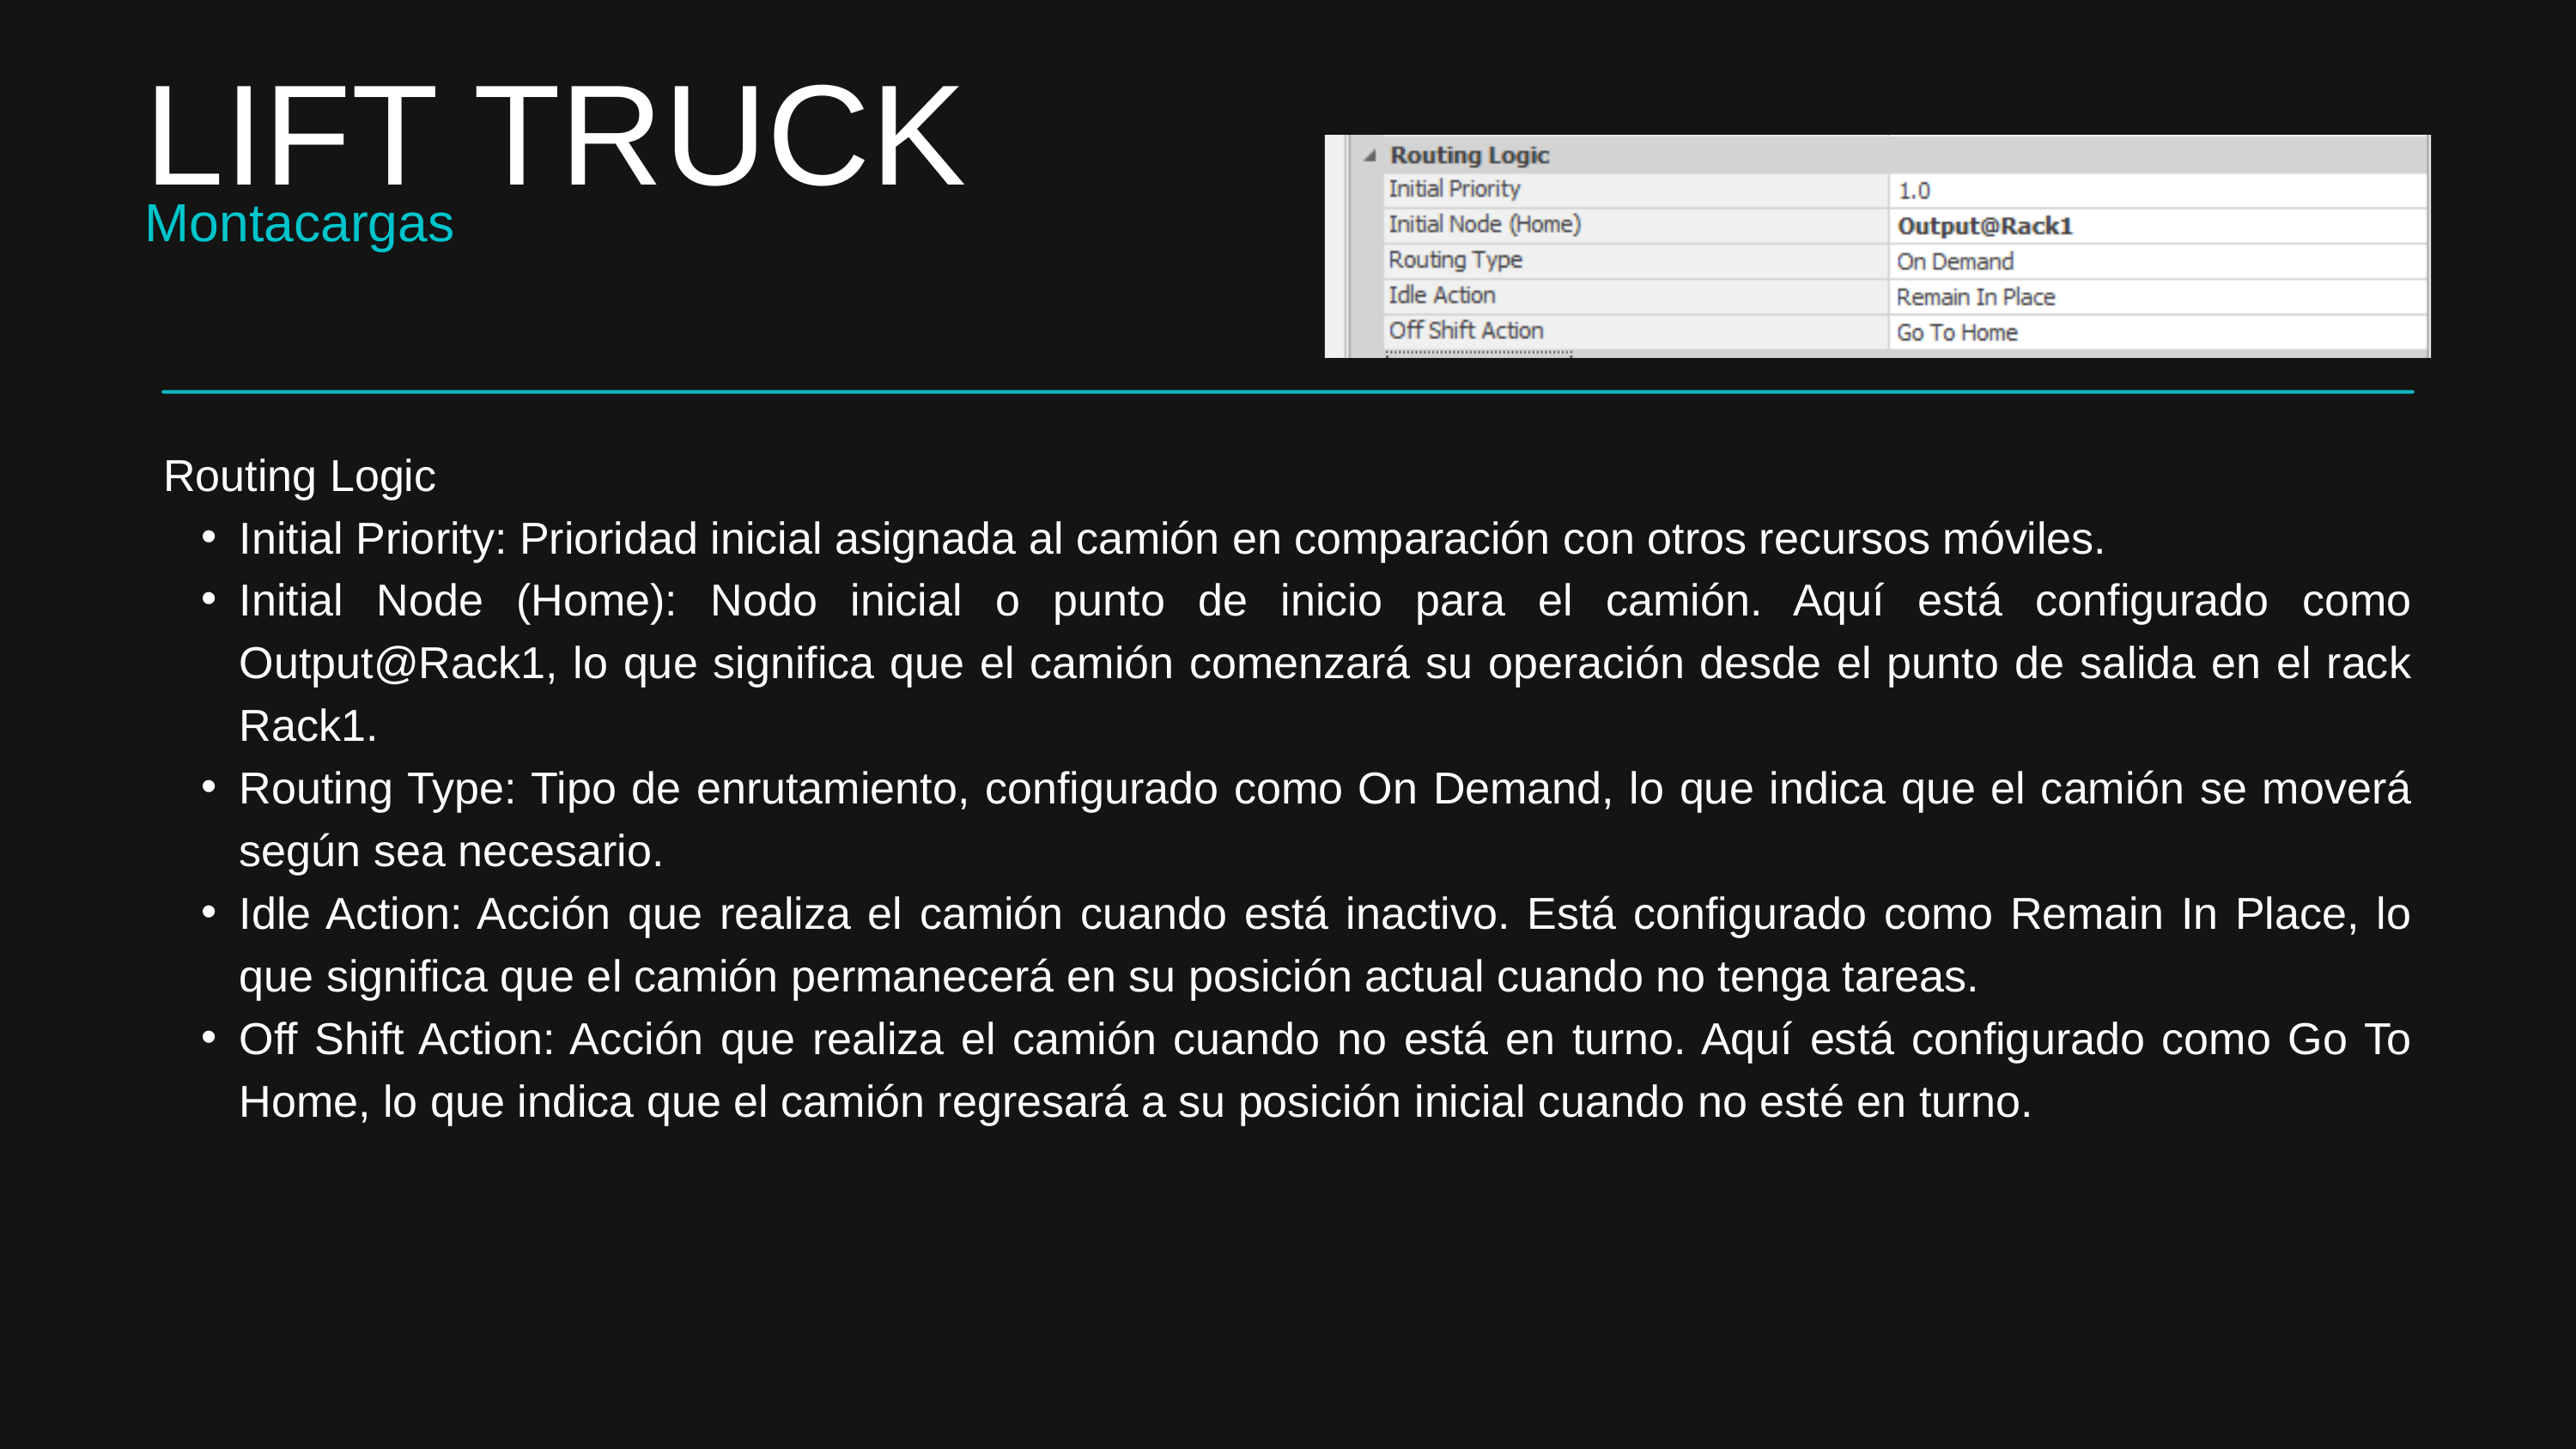

LIFT TRUCK
Montacargas

Routing Logic
Initial Priority: Prioridad inicial asignada al camión en comparación con otros recursos móviles.
Initial Node (Home): Nodo inicial o punto de inicio para el camión. Aquí está configurado como Output@Rack1, lo que significa que el camión comenzará su operación desde el punto de salida en el rack Rack1.
Routing Type: Tipo de enrutamiento, configurado como On Demand, lo que indica que el camión se moverá según sea necesario.
Idle Action: Acción que realiza el camión cuando está inactivo. Está configurado como Remain In Place, lo que significa que el camión permanecerá en su posición actual cuando no tenga tareas.
Off Shift Action: Acción que realiza el camión cuando no está en turno. Aquí está configurado como Go To Home, lo que indica que el camión regresará a su posición inicial cuando no esté en turno.